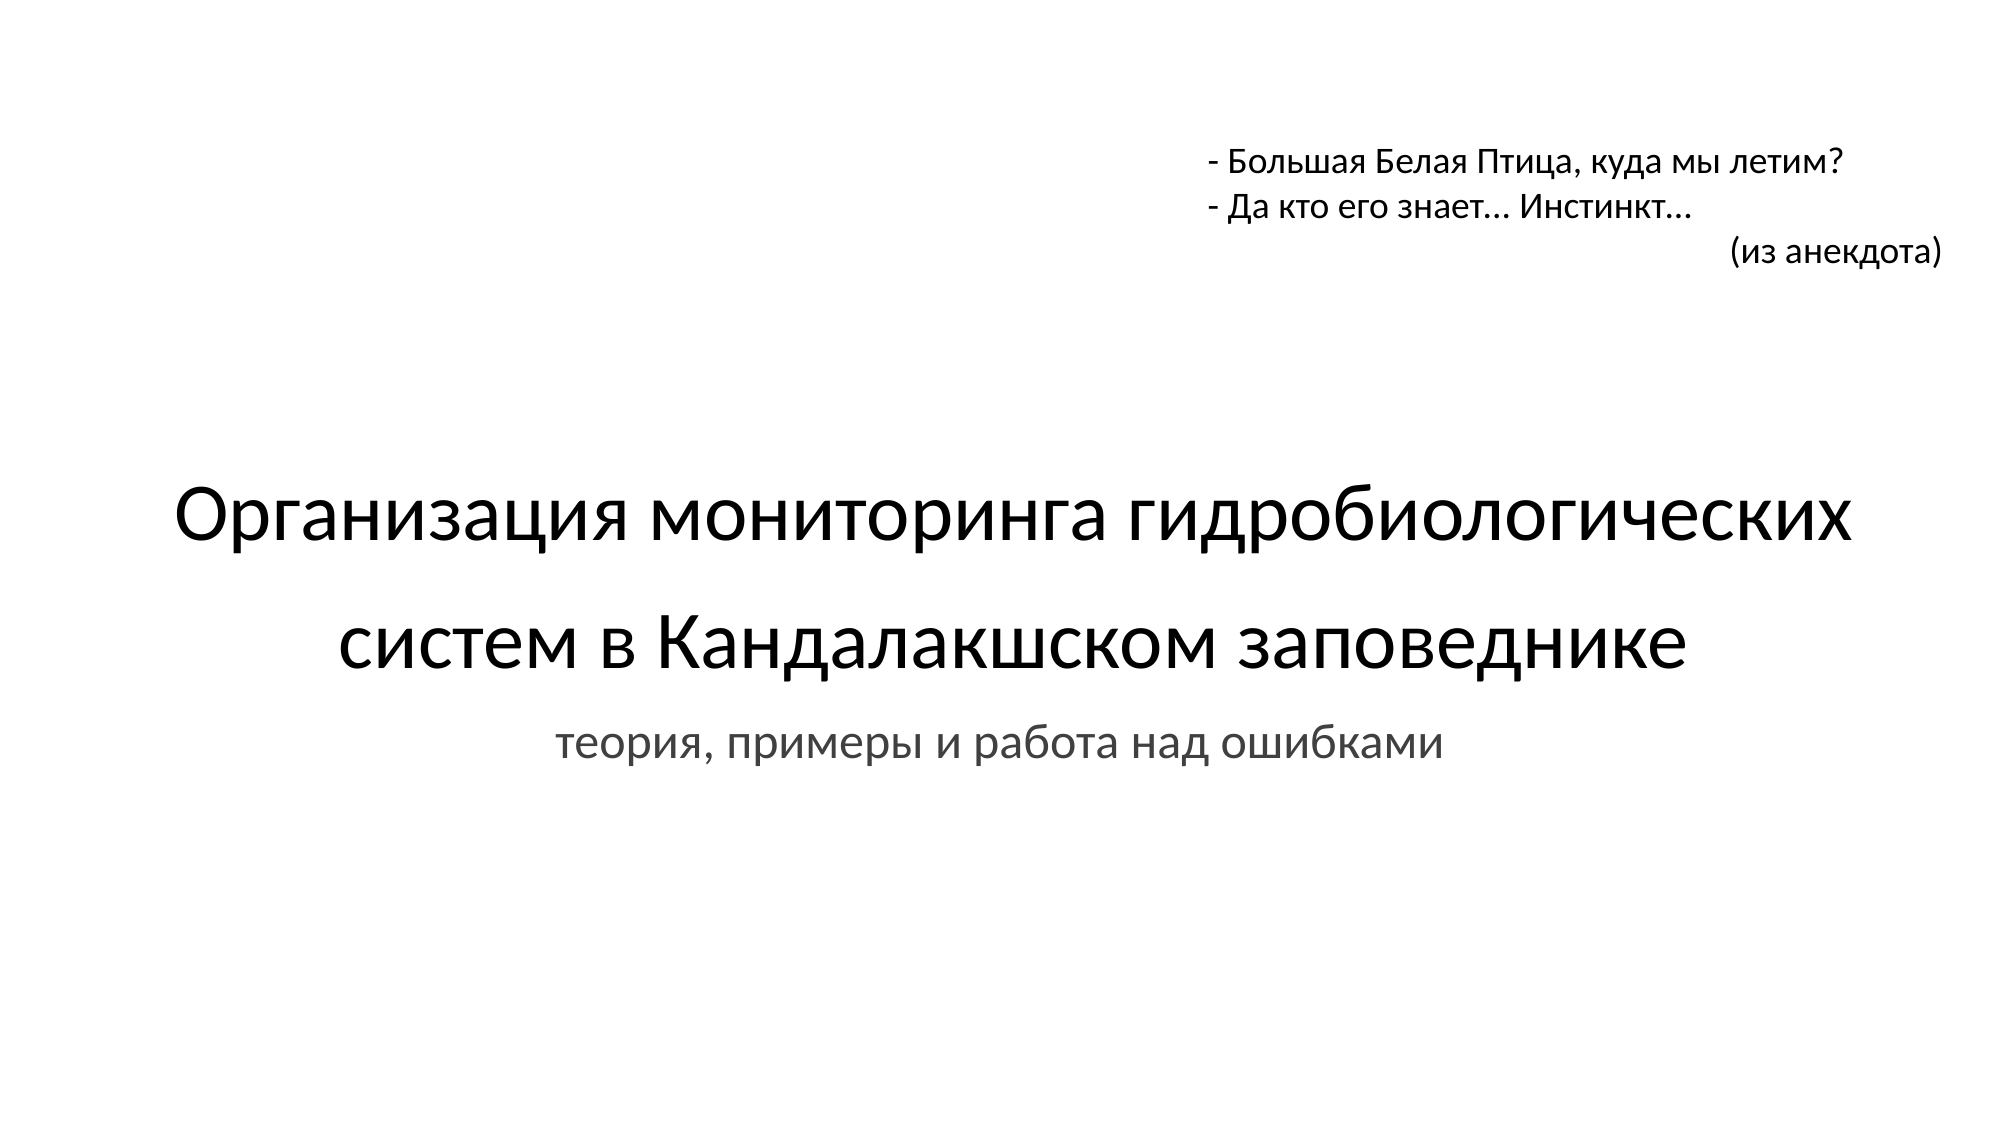

- Большая Белая Птица, куда мы летим?
- Да кто его знает... Инстинкт...
(из анекдота)
# Организация мониторинга гидробиологических систем в Кандалакшском заповеднике
теория, примеры и работа над ошибками